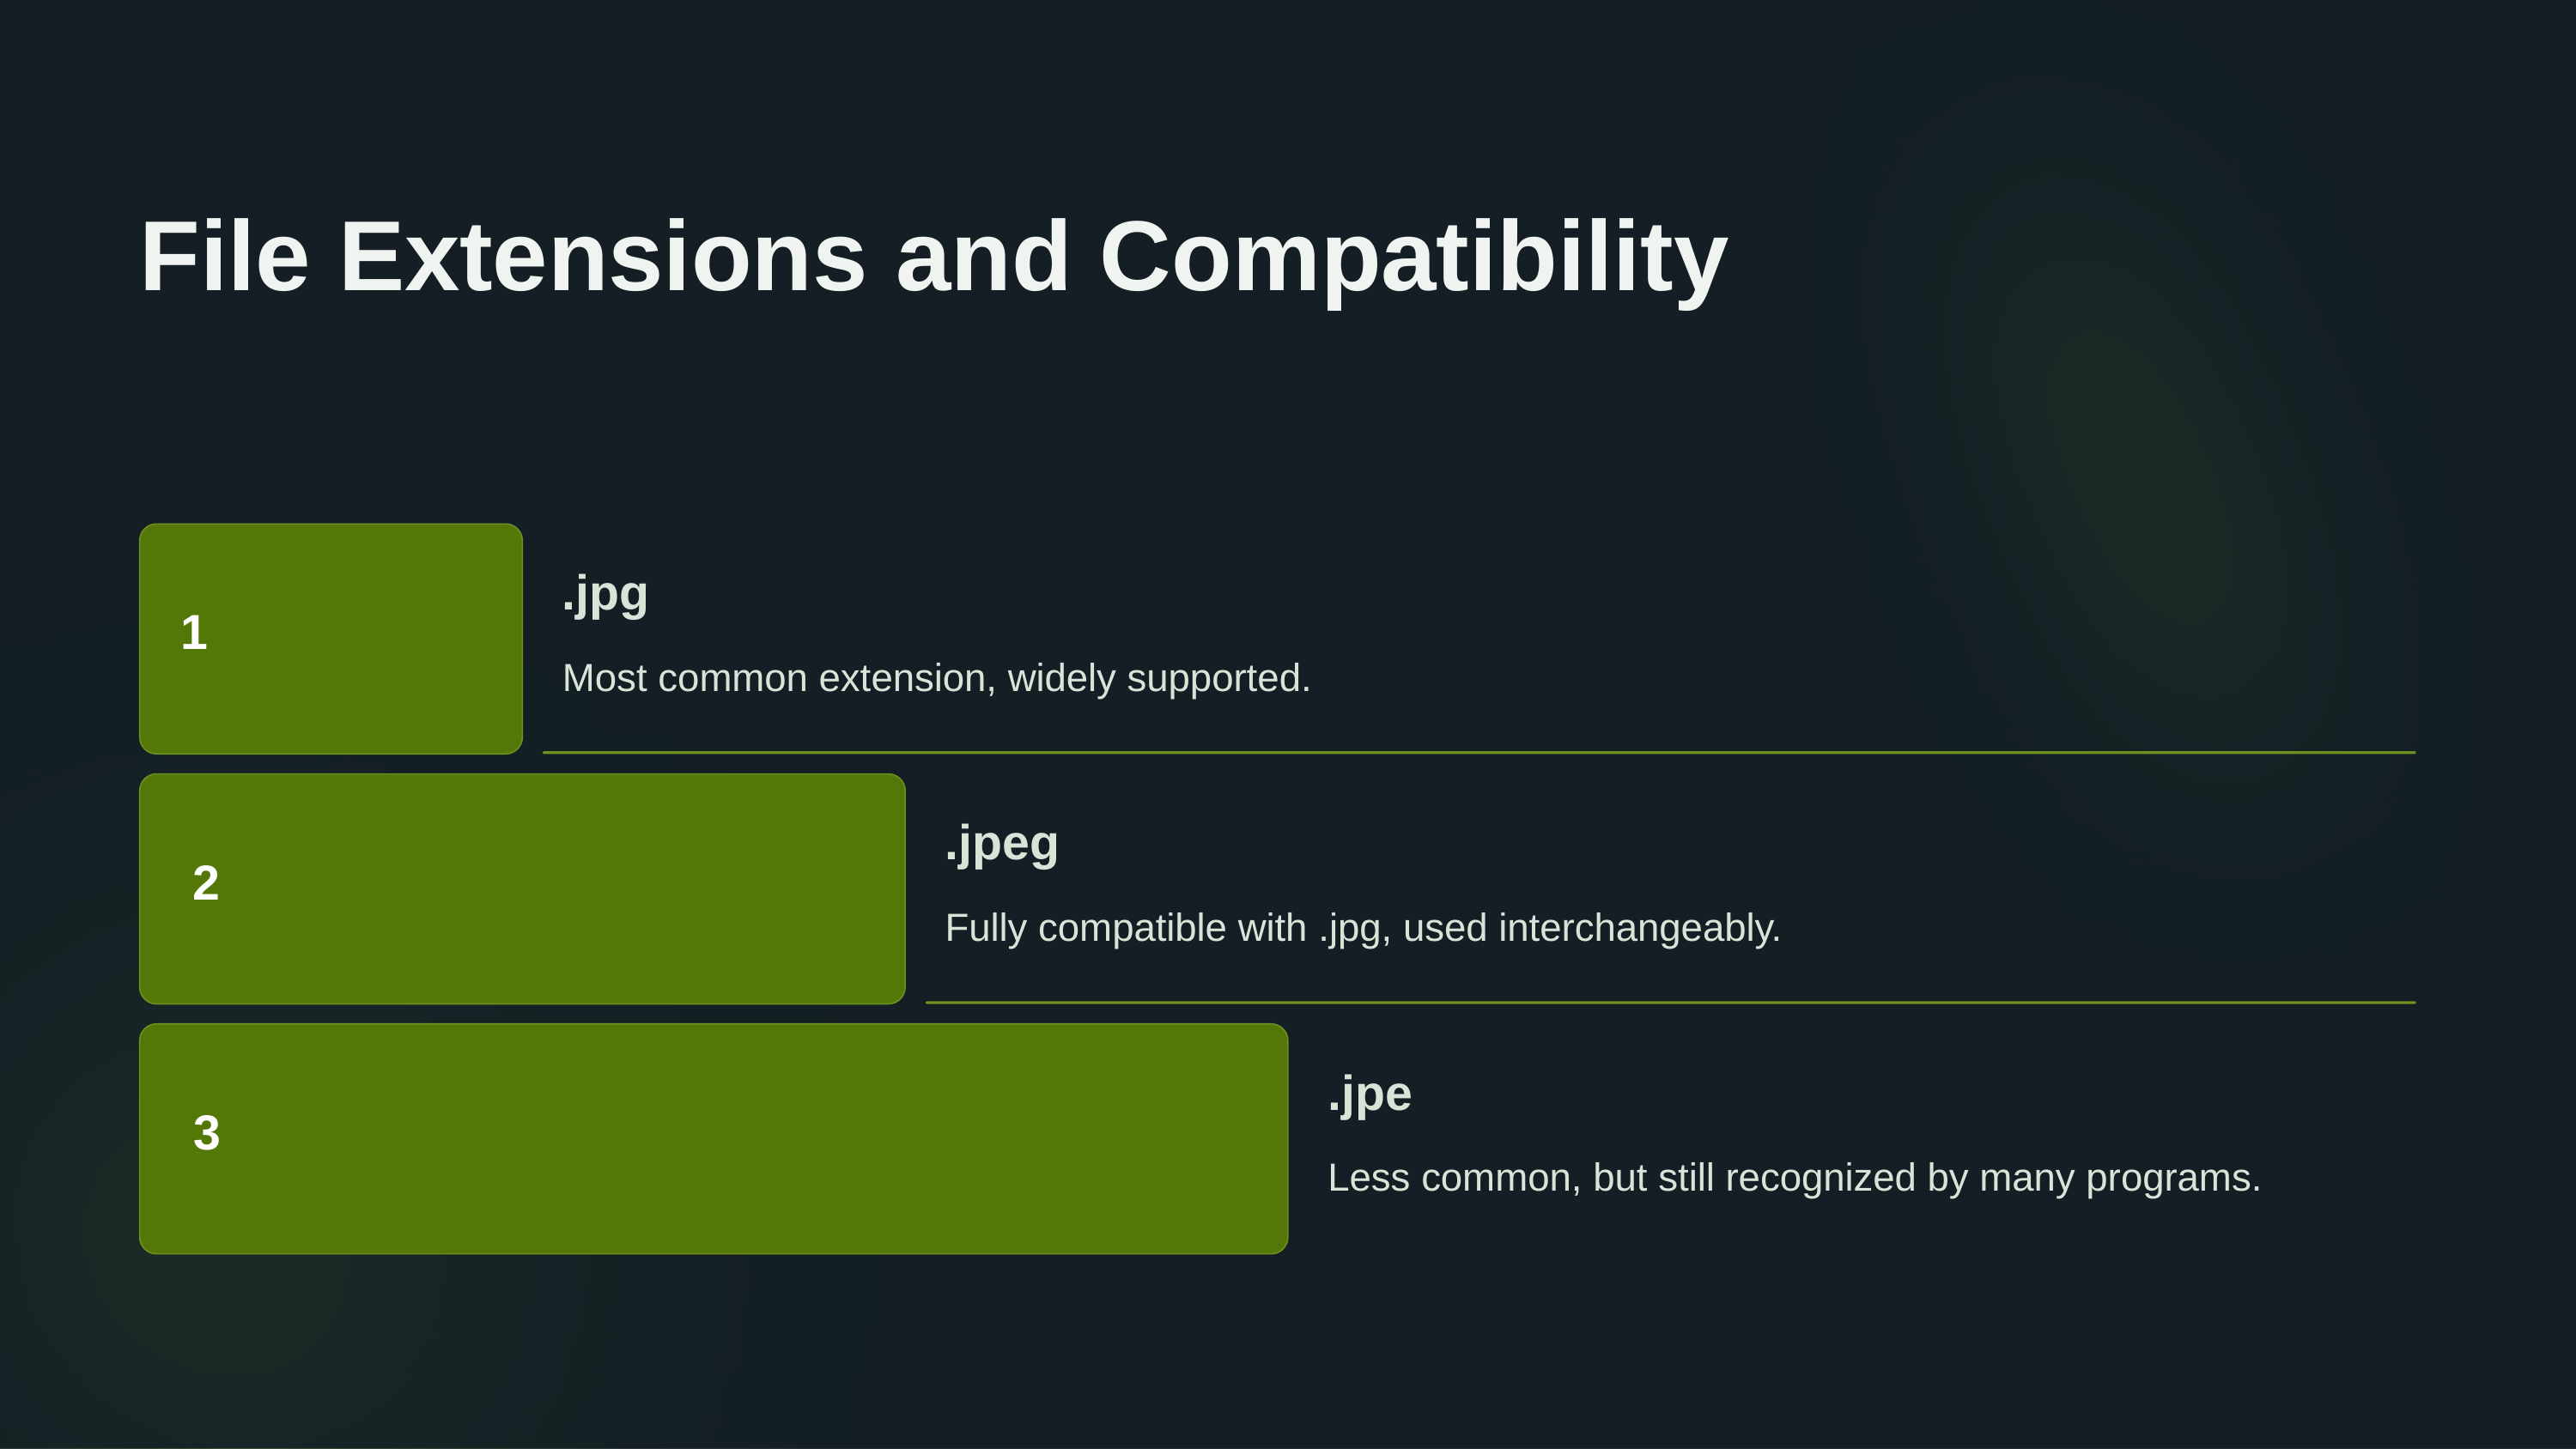

File Extensions and Compatibility

.jpg
1
Most common extension, widely supported.

.jpeg
2
Fully compatible with .jpg, used interchangeably.

.jpe
3
Less common, but still recognized by many programs.